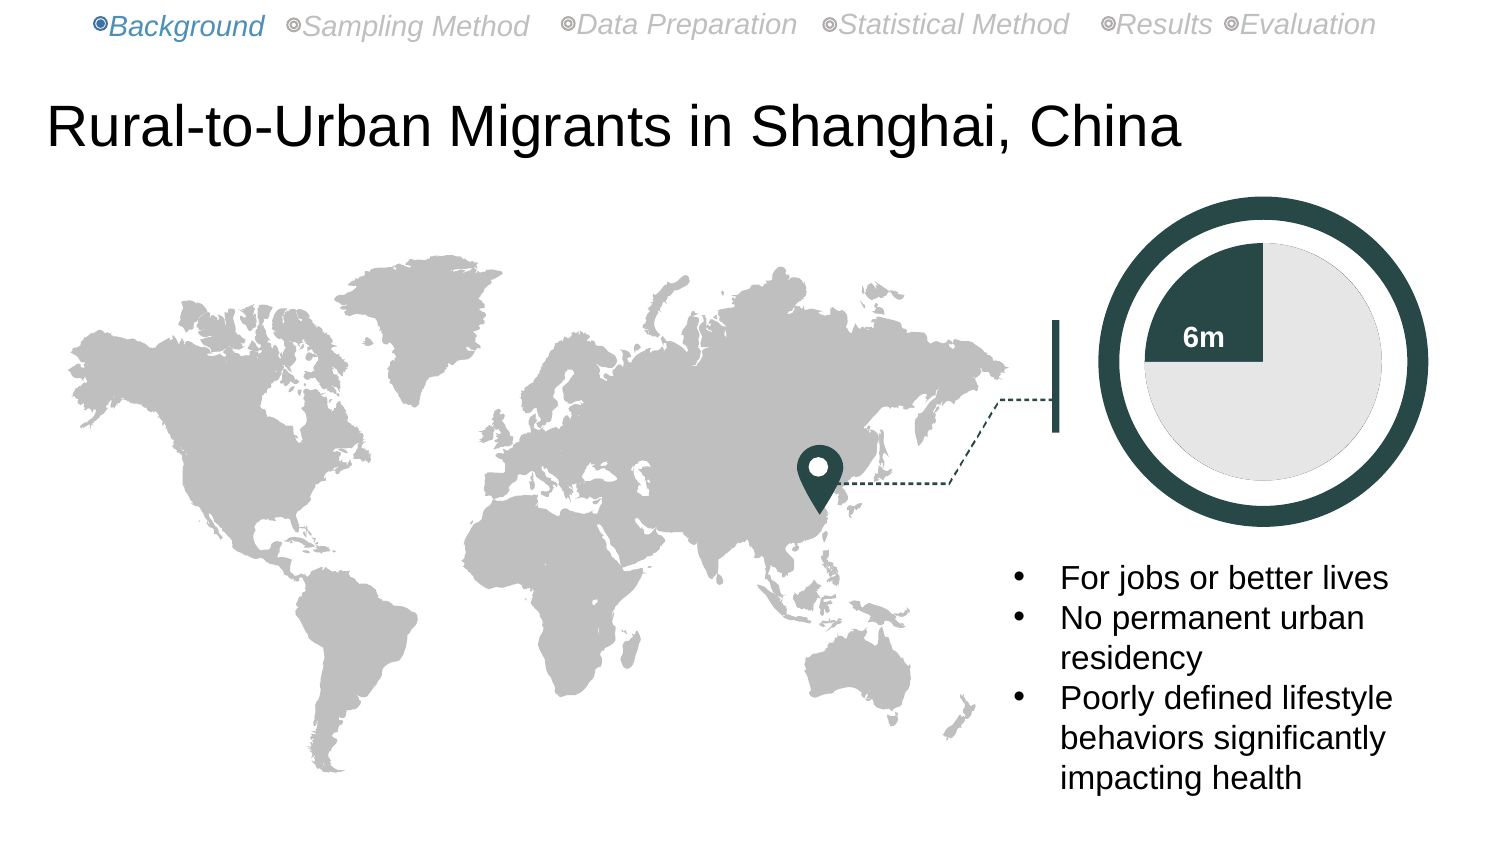

Background
Data Preparation
Statistical Method
Results
Evaluation
Sampling Method

# Rural-to-Urban Migrants in Shanghai, China

6m
For jobs or better lives
No permanent urban residency
Poorly defined lifestyle behaviors significantly impacting health